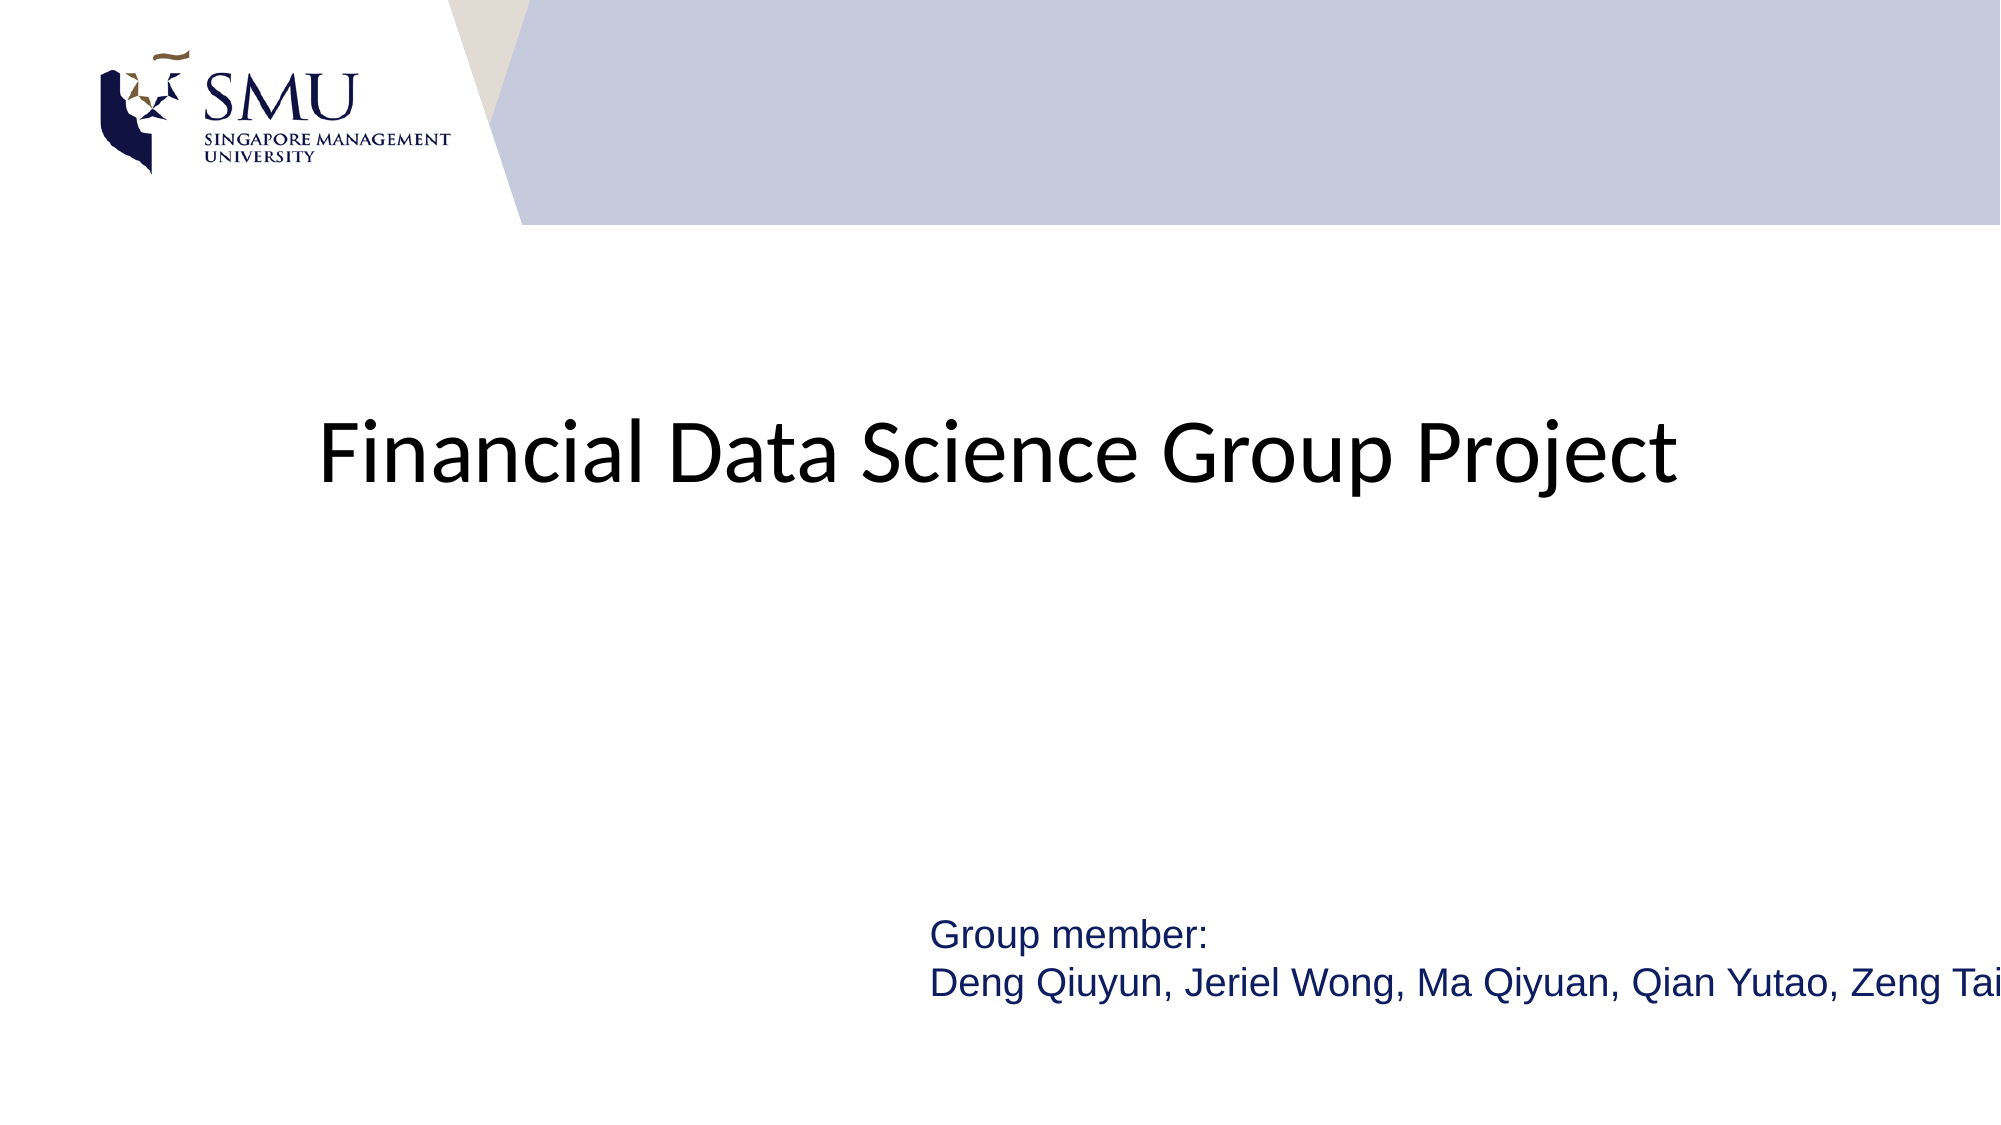

# Financial Data Science Group Project
Group member:
Deng Qiuyun, Jeriel Wong, Ma Qiyuan, Qian Yutao, Zeng Taili